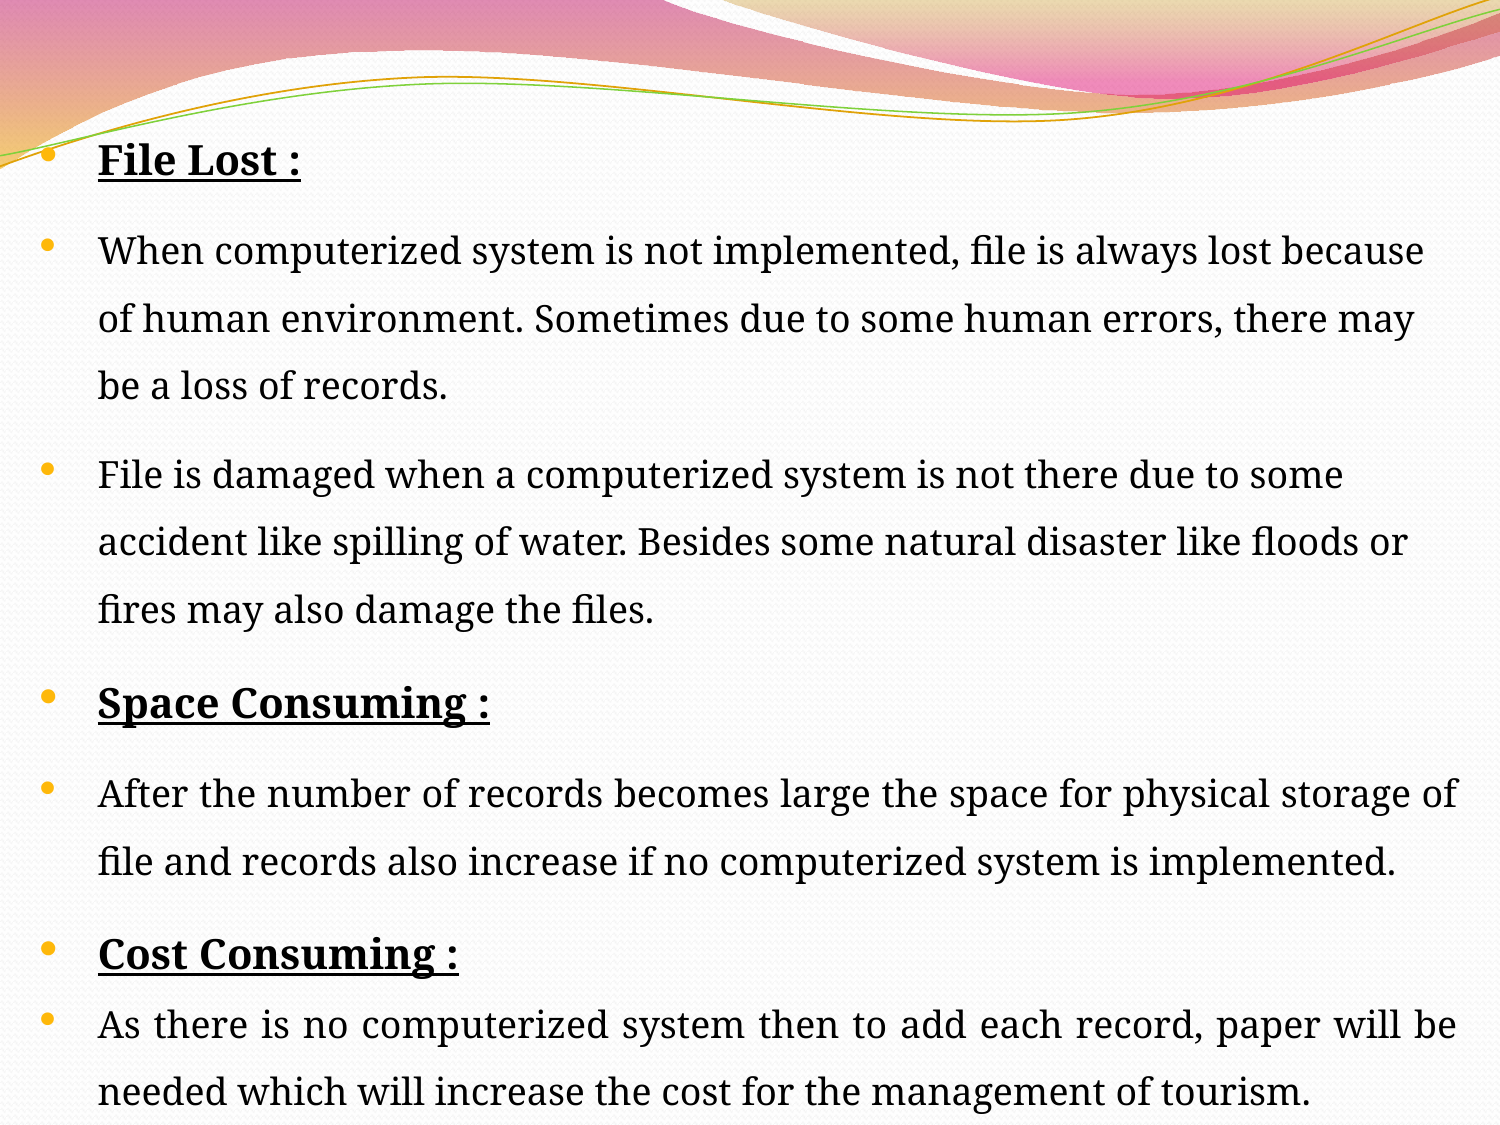

File Lost :
When computerized system is not implemented, file is always lost because of human environment. Sometimes due to some human errors, there may be a loss of records.
File is damaged when a computerized system is not there due to some accident like spilling of water. Besides some natural disaster like floods or fires may also damage the files.
Space Consuming :
After the number of records becomes large the space for physical storage of file and records also increase if no computerized system is implemented.
Cost Consuming :
As there is no computerized system then to add each record, paper will be needed which will increase the cost for the management of tourism.